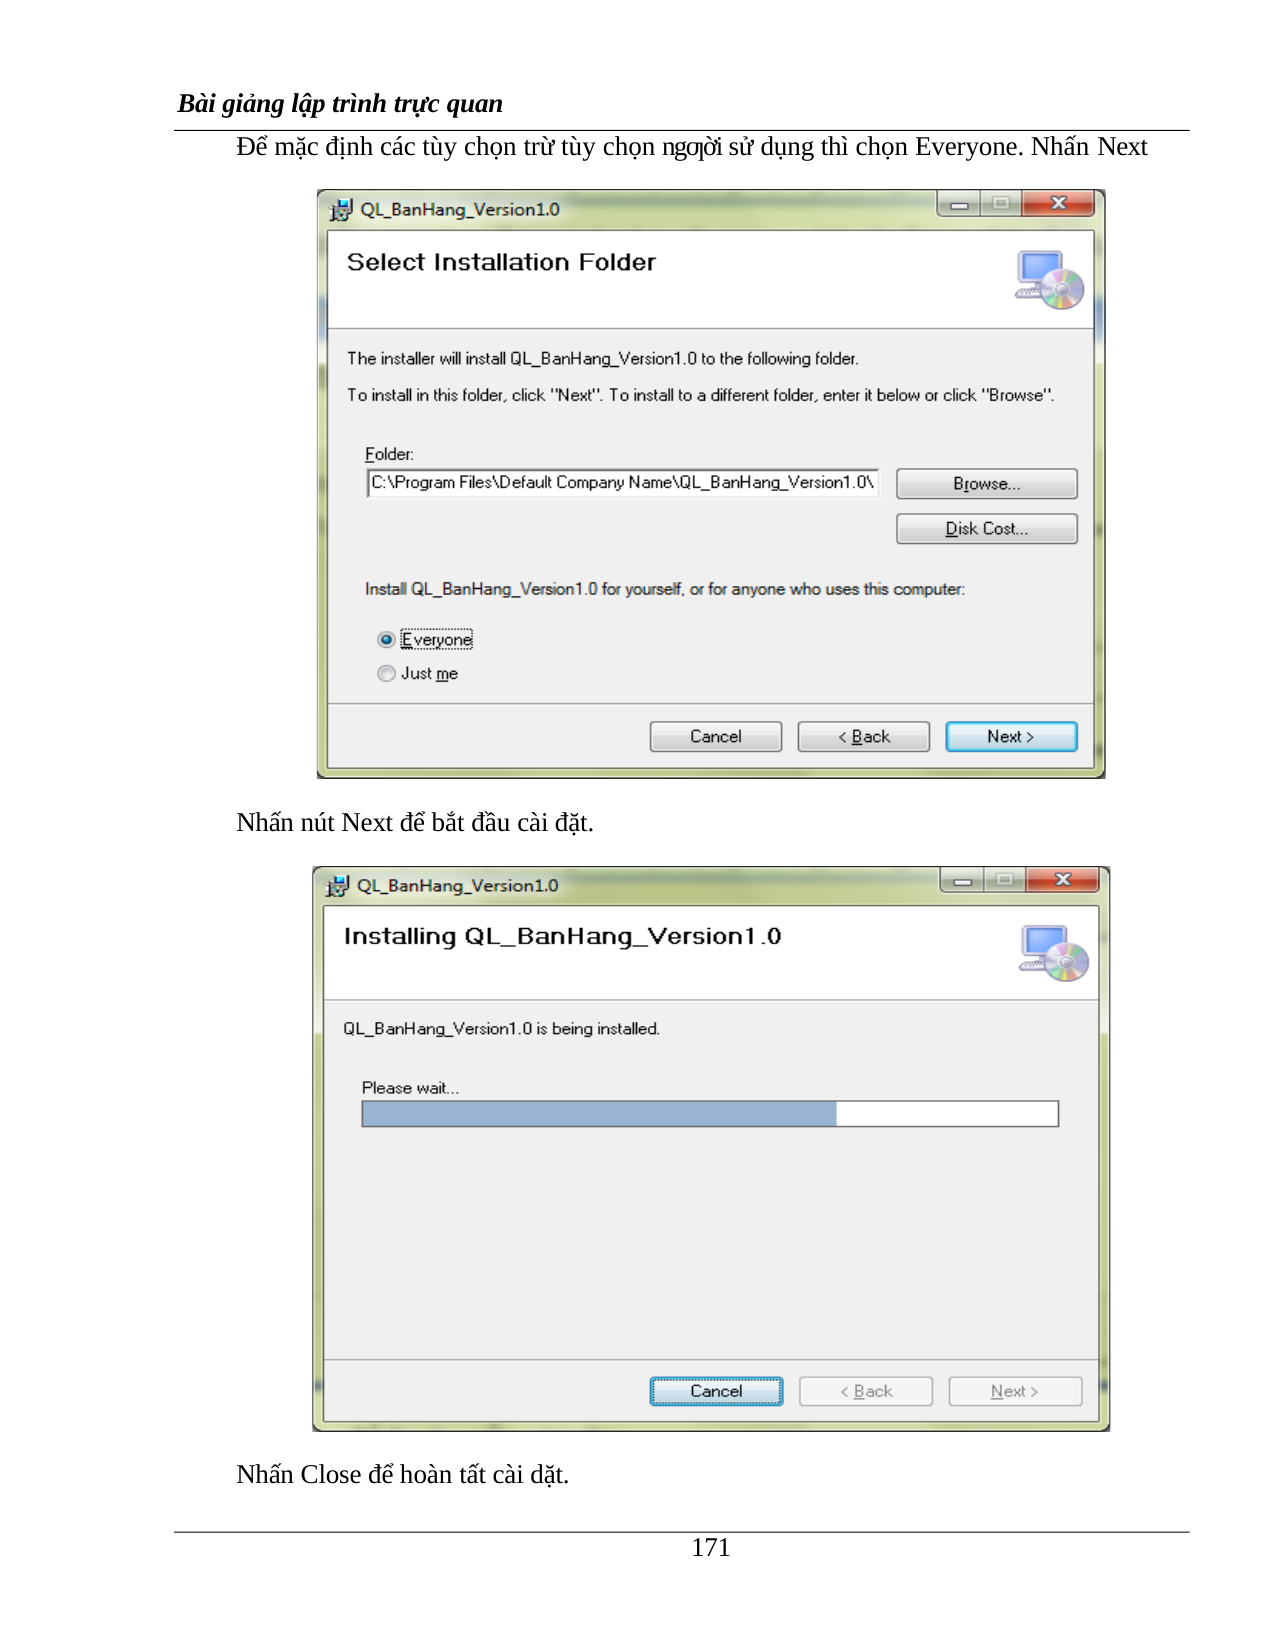

Bài giảng lập trình trực quan
Để mặc định các tùy chọn trừ tùy chọn ngƣời sử dụng thì chọn Everyone. Nhấn Next

Nhấn nút Next để bắt đầu cài đặt.

Nhấn Close để hoàn tất cài dặt.
171